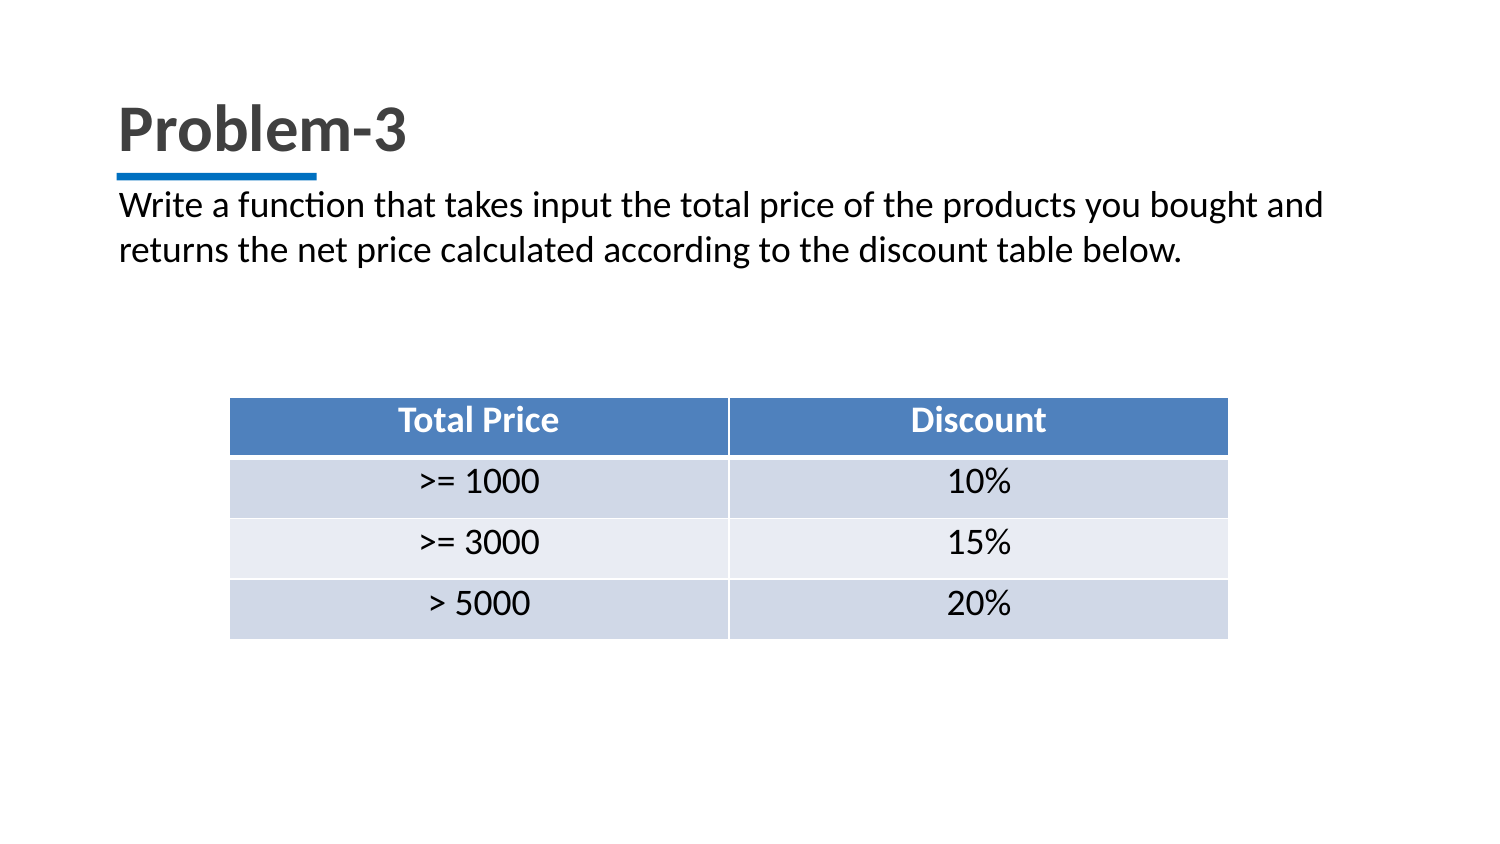

Problem-3
Write a function that takes input the total price of the products you bought and returns the net price calculated according to the discount table below.

| Total Price | Discount |
| --- | --- |
| >= 1000 | 10% |
| >= 3000 | 15% |
| > 5000 | 20% |